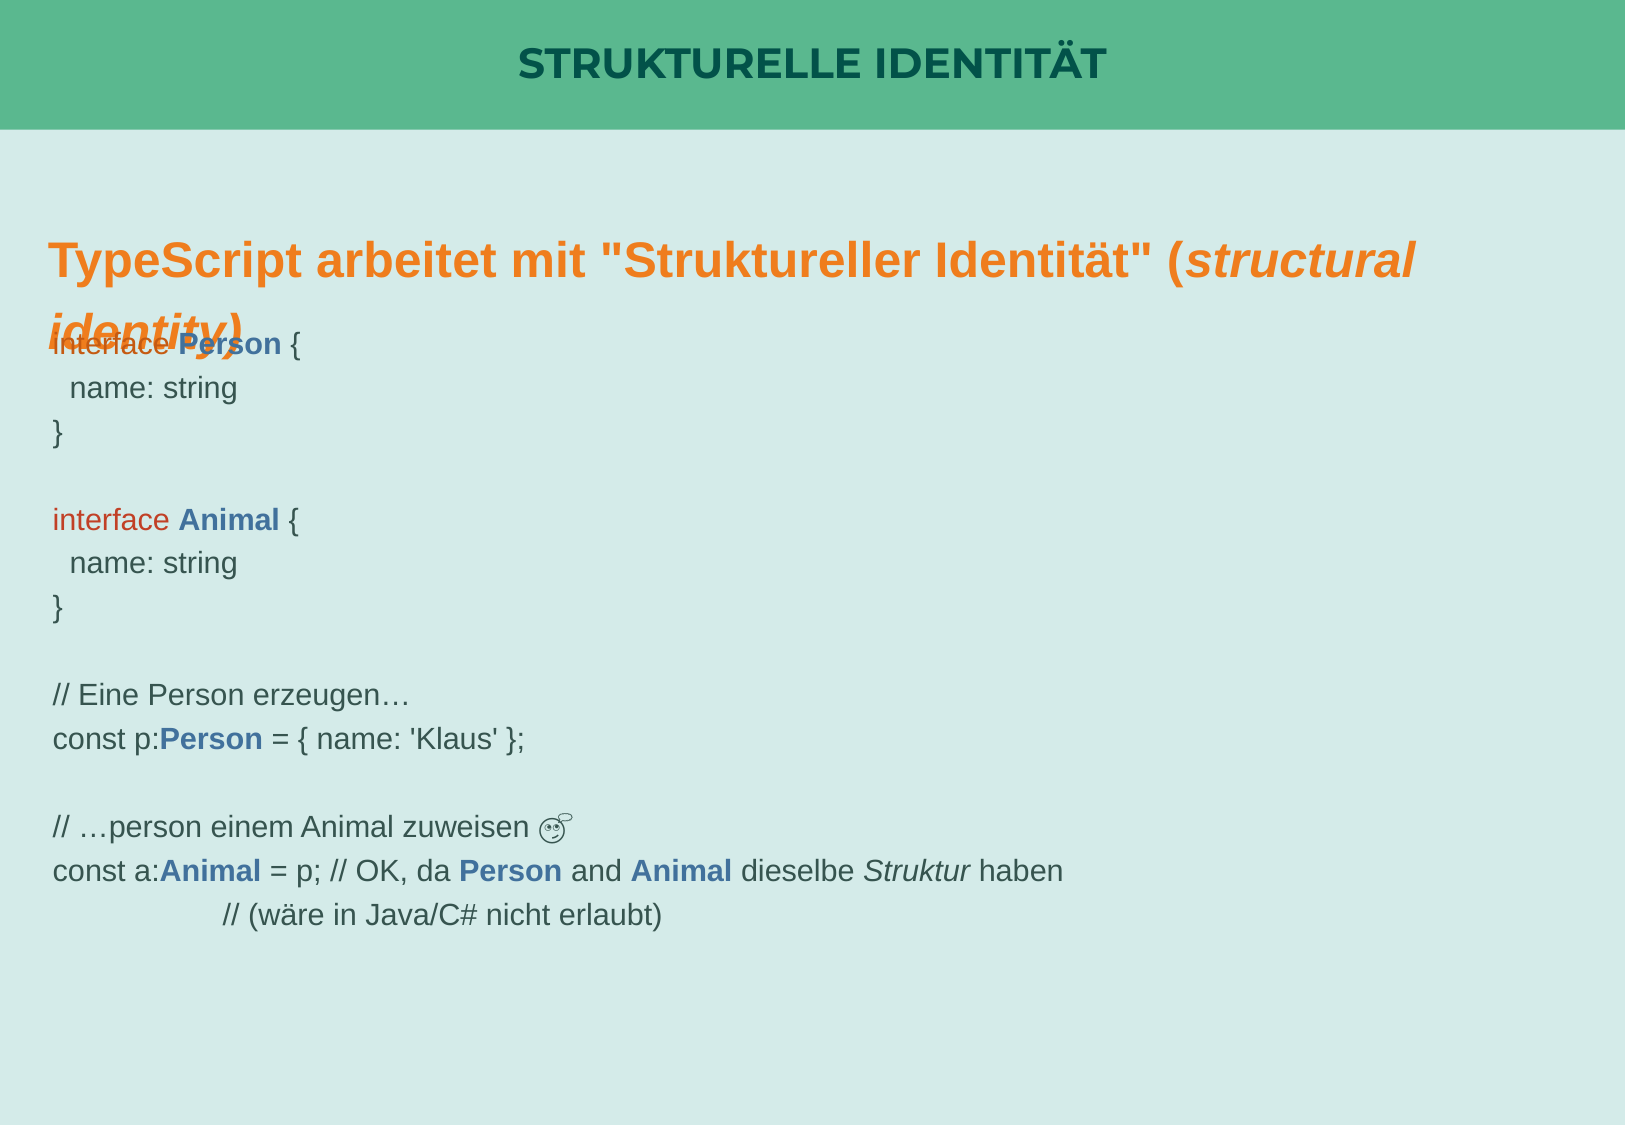

# Strukturelle Identität
TypeScript arbeitet mit "Struktureller Identität" (structural identity)
interface Person {
  name: string
}

interface Animal {
  name: string
}

// Eine Person erzeugen…
const p:Person = { name: 'Klaus' };

// …person einem Animal zuweisen 🤔
const a:Animal = p; // OK, da Person and Animal dieselbe Struktur haben
                    // (wäre in Java/C# nicht erlaubt)